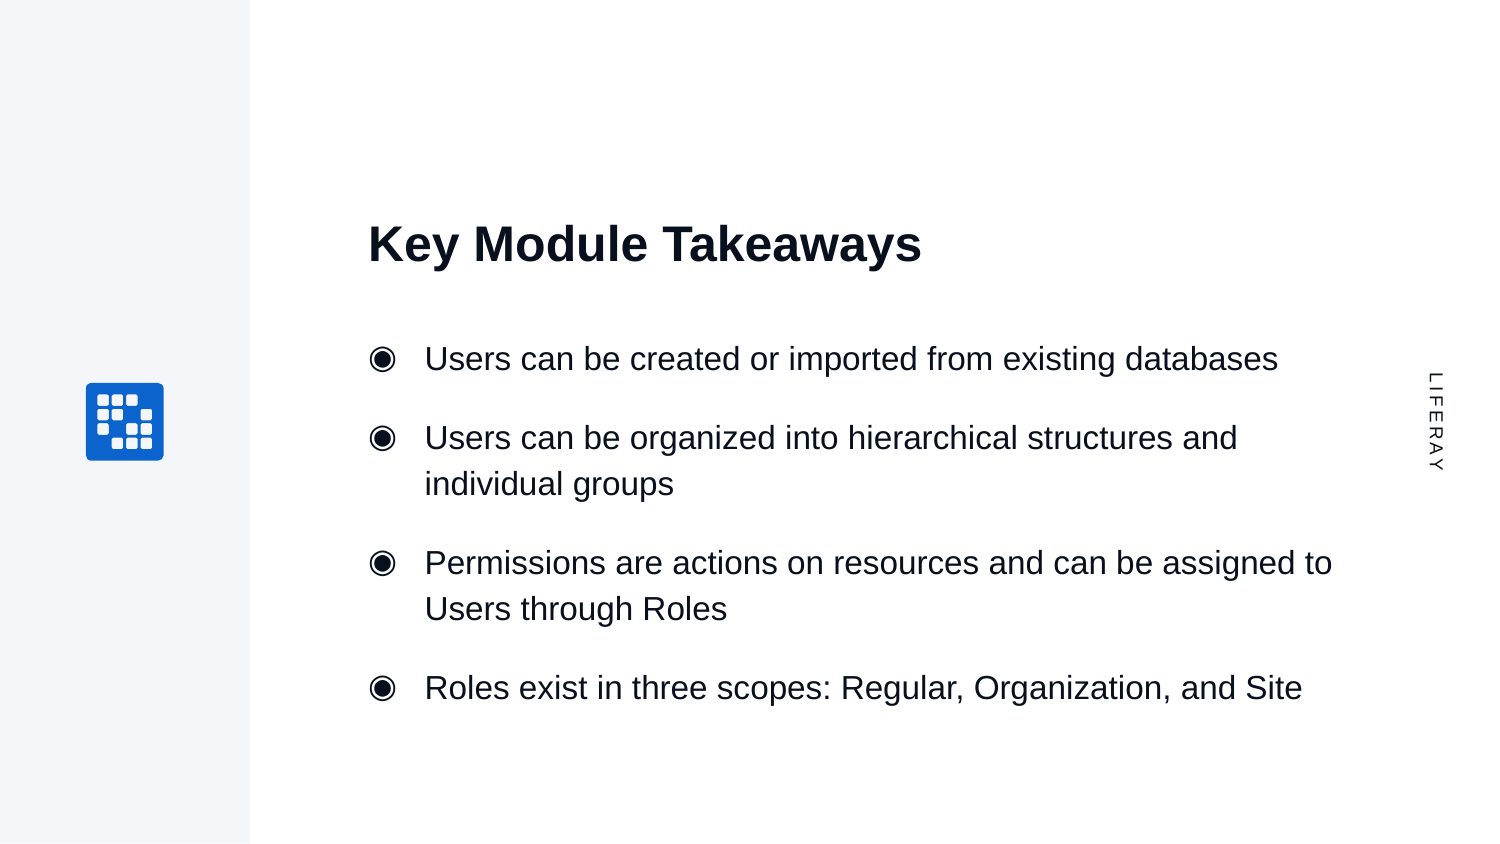

Key Module Takeaways
Users can be created or imported from existing databases
Users can be organized into hierarchical structures and individual groups
Permissions are actions on resources and can be assigned to Users through Roles
Roles exist in three scopes: Regular, Organization, and Site